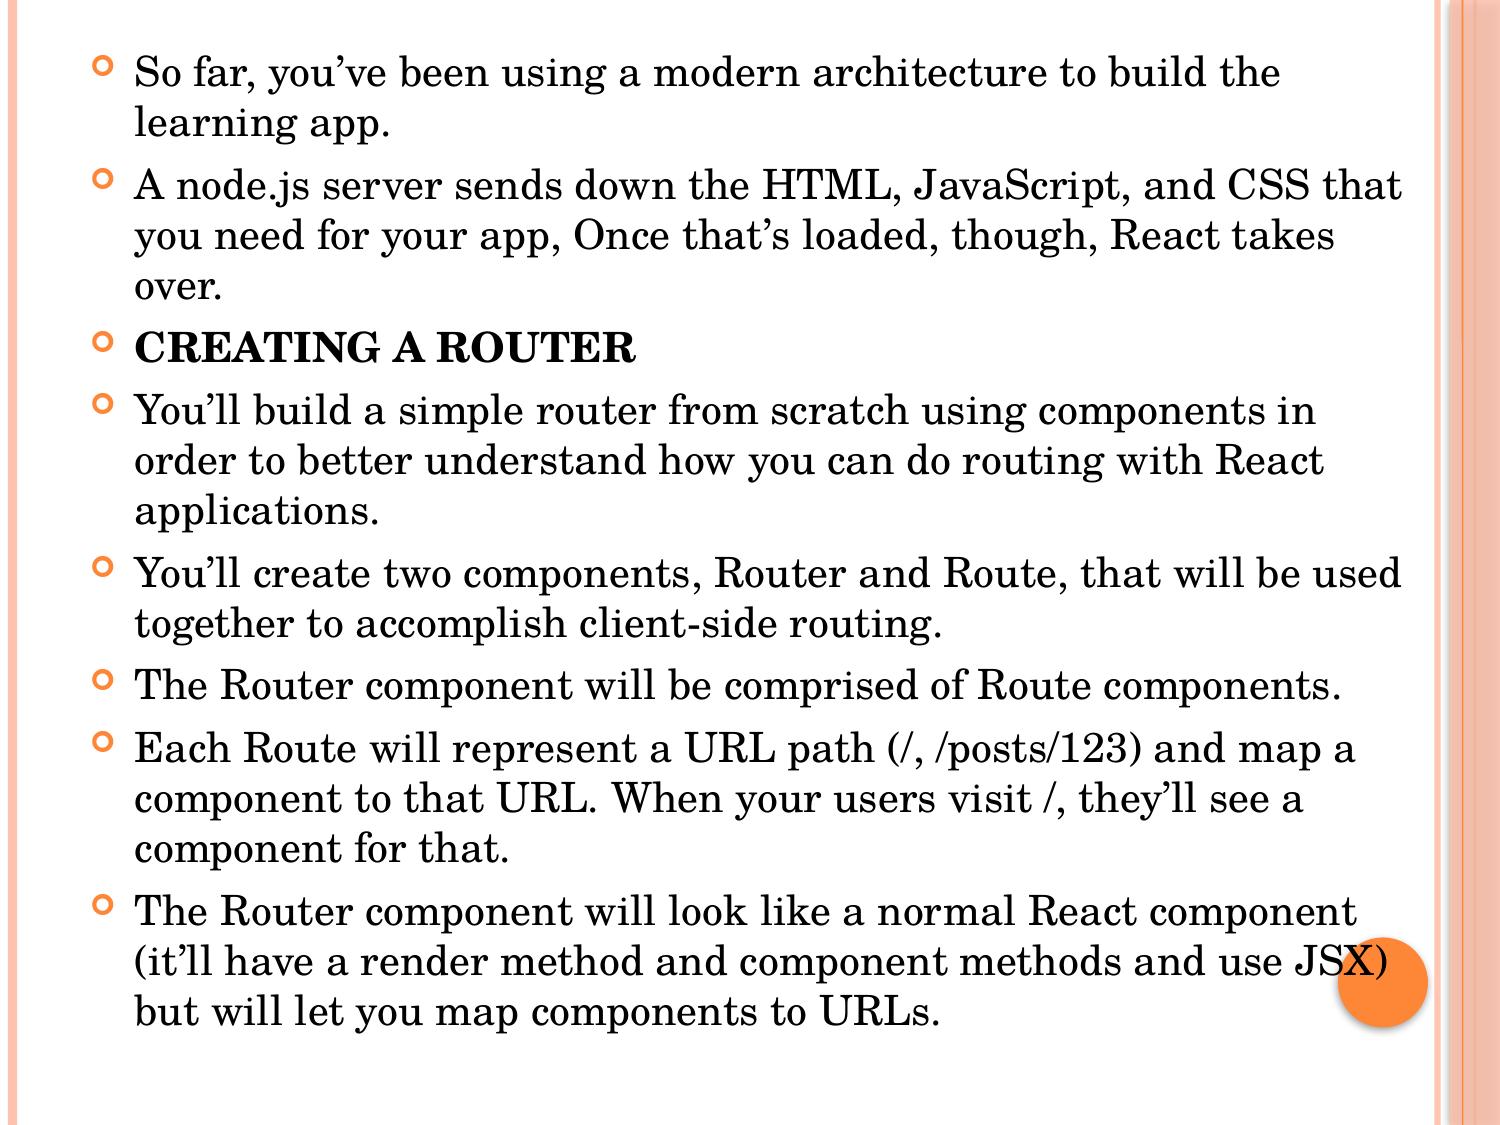

So far, you’ve been using a modern architecture to build the learning app.
A node.js server sends down the HTML, JavaScript, and CSS that you need for your app, Once that’s loaded, though, React takes over.
CREATING A ROUTER
You’ll build a simple router from scratch using components in order to better understand how you can do routing with React applications.
You’ll create two components, Router and Route, that will be used together to accomplish client-side routing.
The Router component will be comprised of Route components.
Each Route will represent a URL path (/, /posts/123) and map a component to that URL. When your users visit /, they’ll see a component for that.
The Router component will look like a normal React component (it’ll have a render method and component methods and use JSX) but will let you map components to URLs.